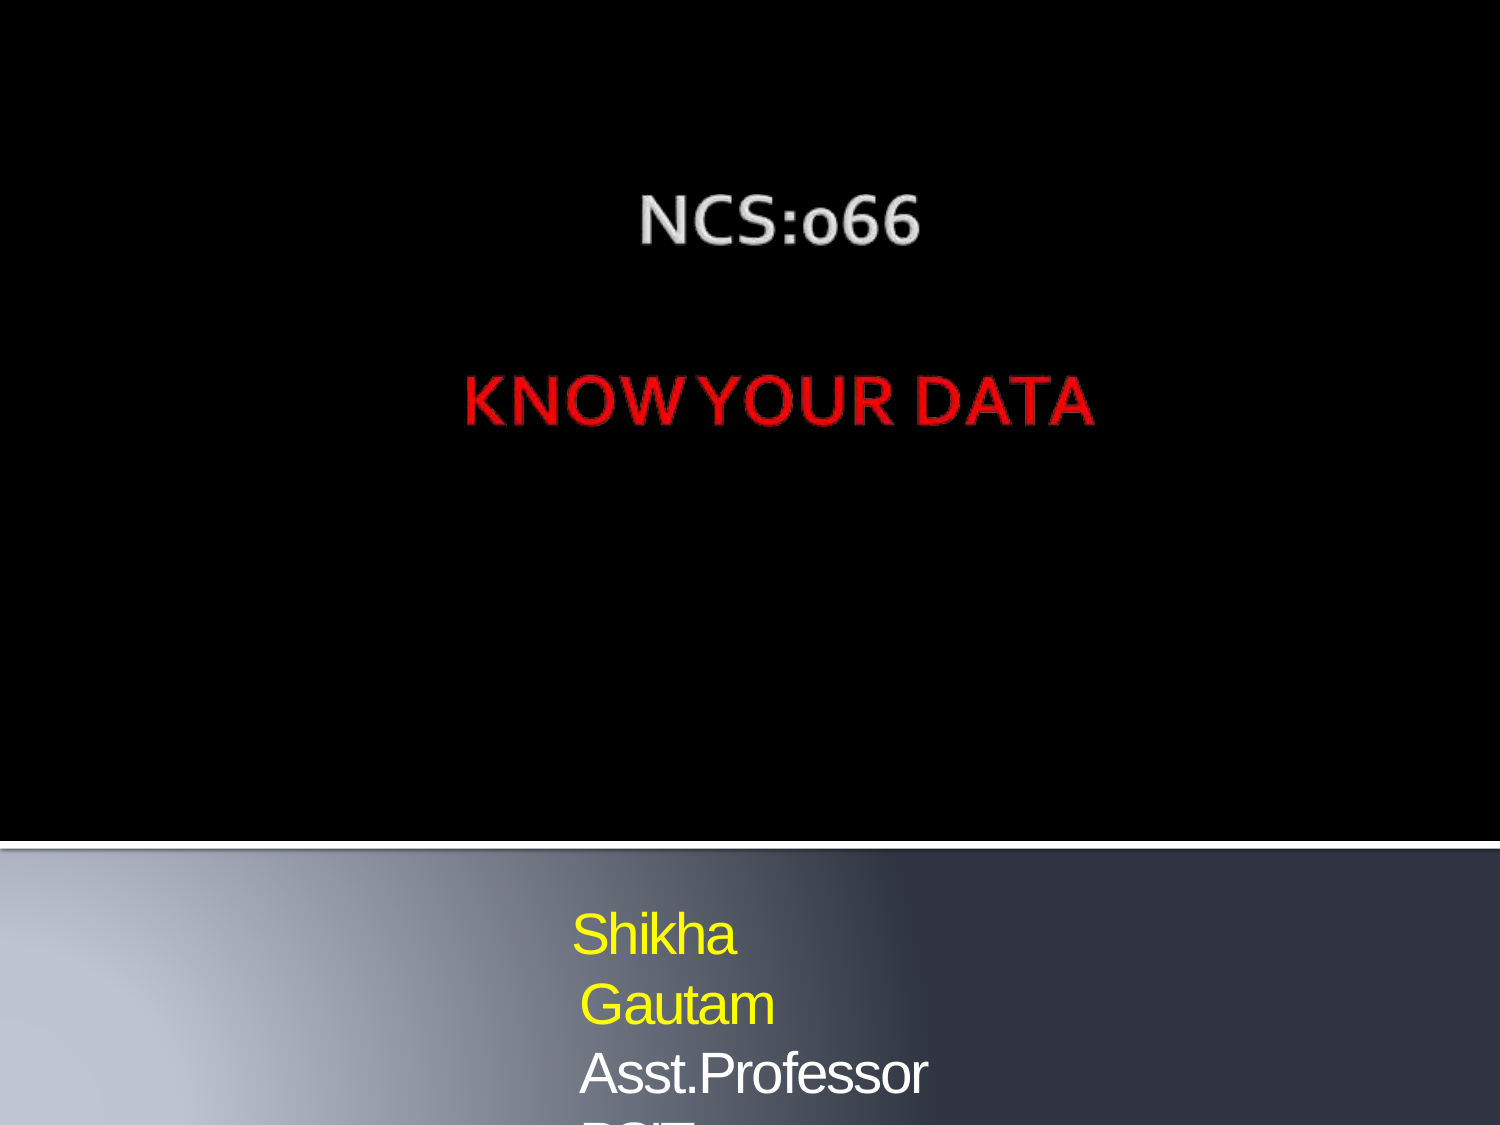

# Shikha Gautam  Asst.Professor  PSIT coe (CSE)